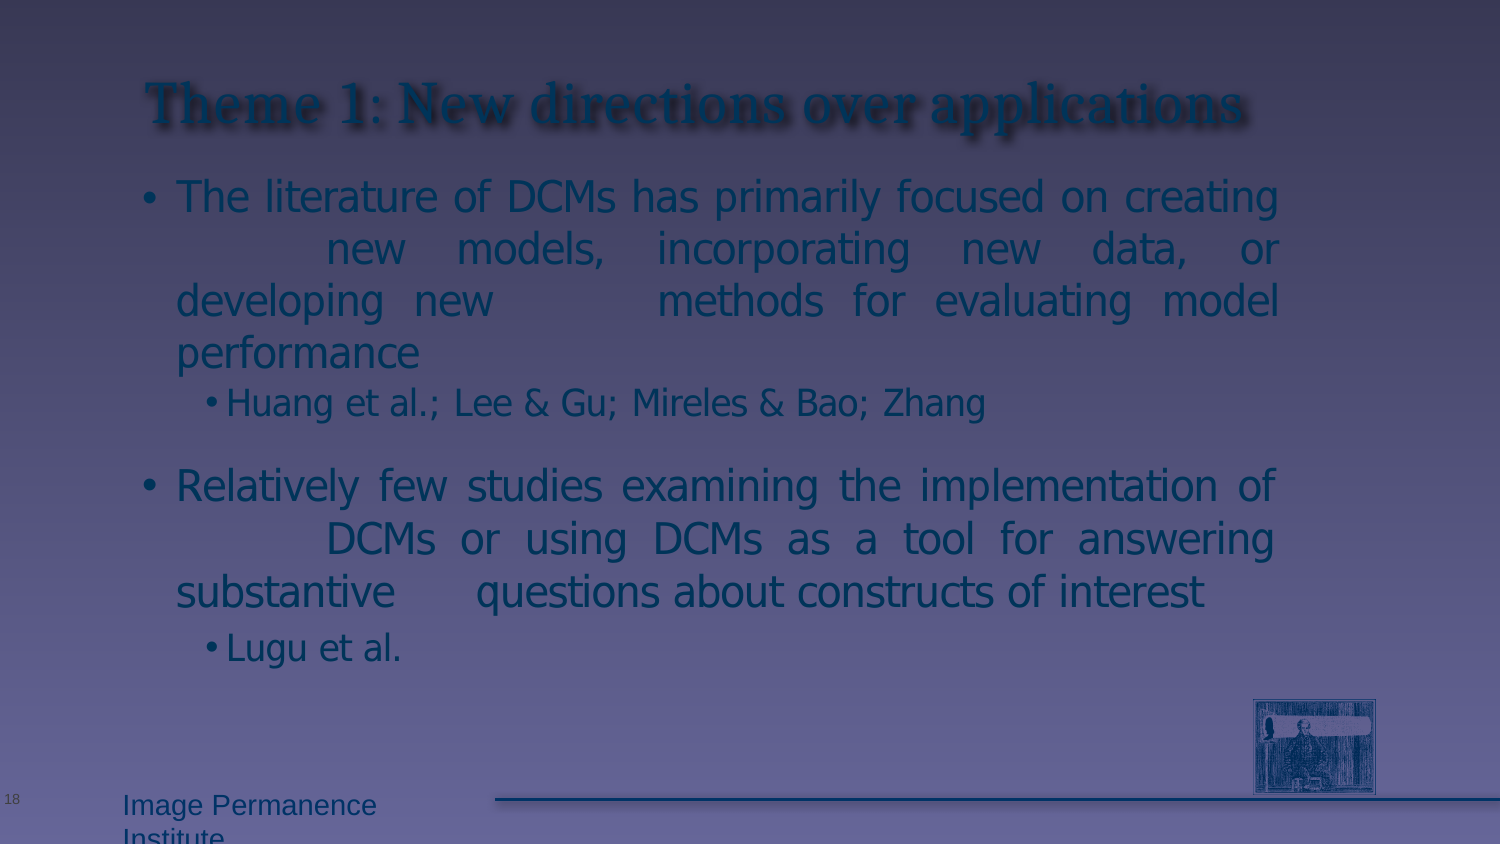

# Theme 1: New directions over applications
The literature of DCMs has primarily focused on creating 	new models, incorporating new data, or developing new 	methods for evaluating model performance
Huang et al.; Lee & Gu; Mireles & Bao; Zhang
Relatively few studies examining the implementation of 	DCMs or using DCMs as a tool for answering substantive 	questions about constructs of interest
Lugu et al.
18